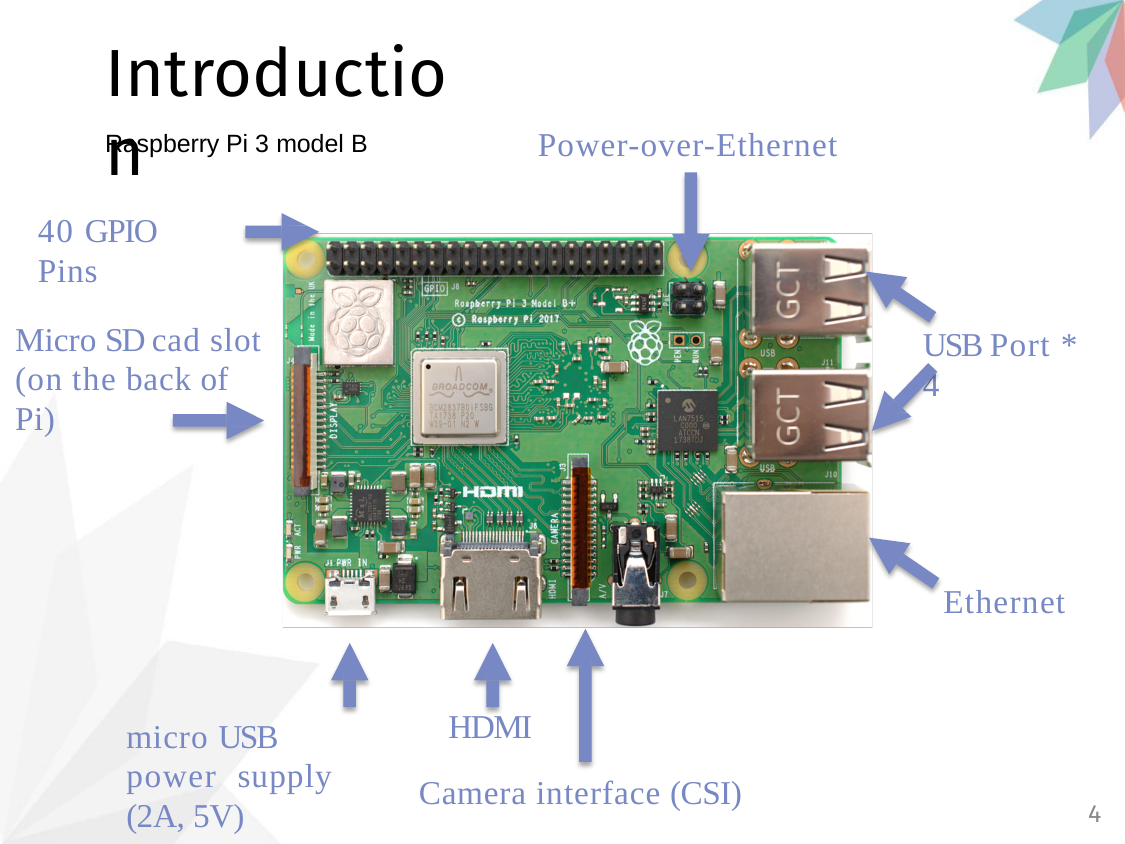

# Introduction
Power-over-Ethernet
Raspberry Pi 3 model B

40 GPIO Pins

Micro SD cad slot  (on the back of Pi)
USB Port * 4

Ethernet

HDMI
Camera interface (CSI)
micro USB power  supply (2A, 5V)
4